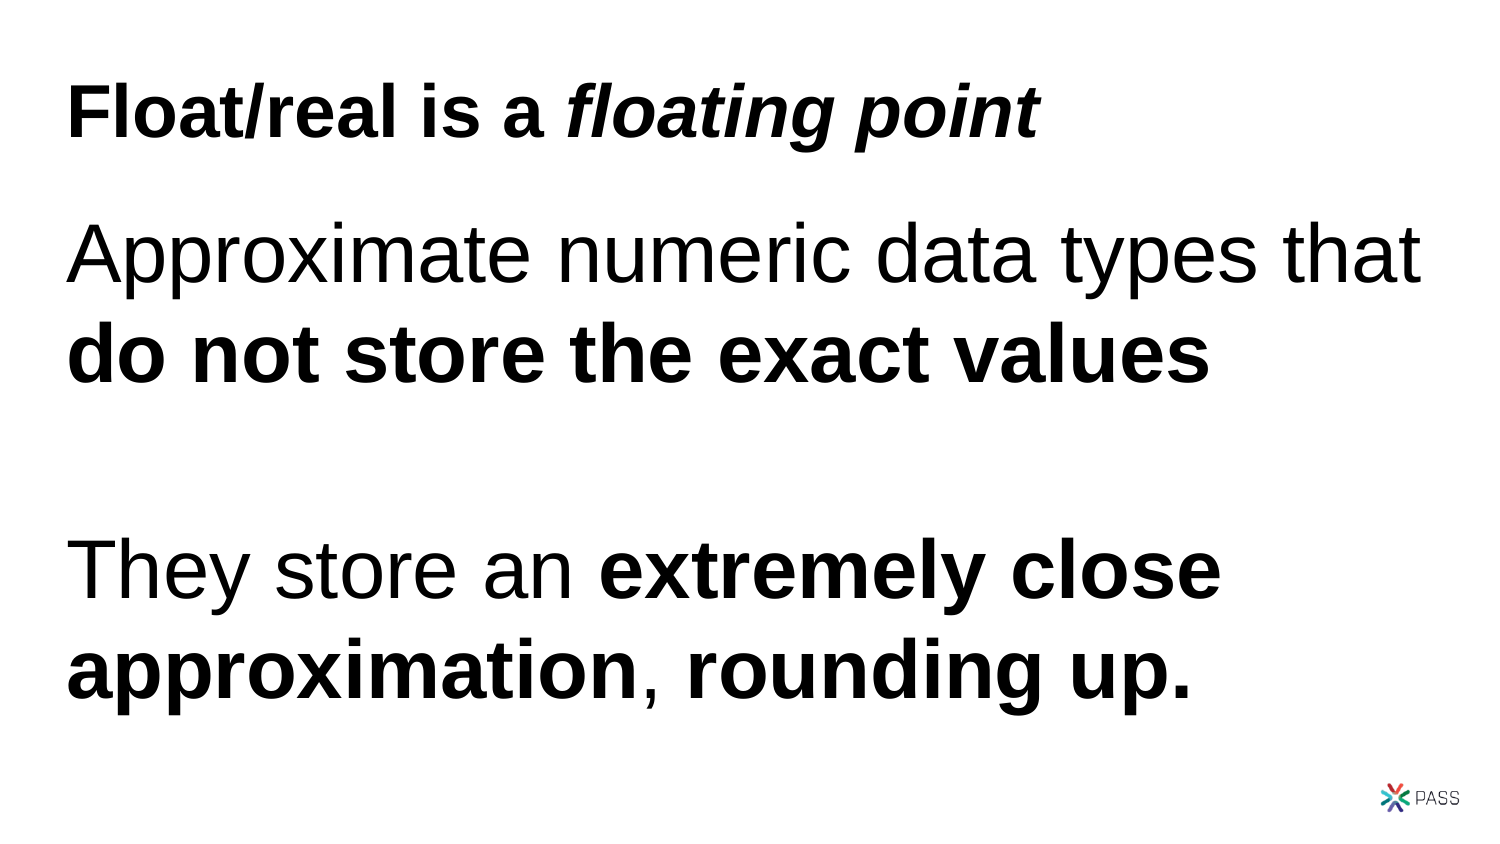

# Float/real is a floating point
Approximate numeric data types that do not store the exact values
They store an extremely close approximation, rounding up.